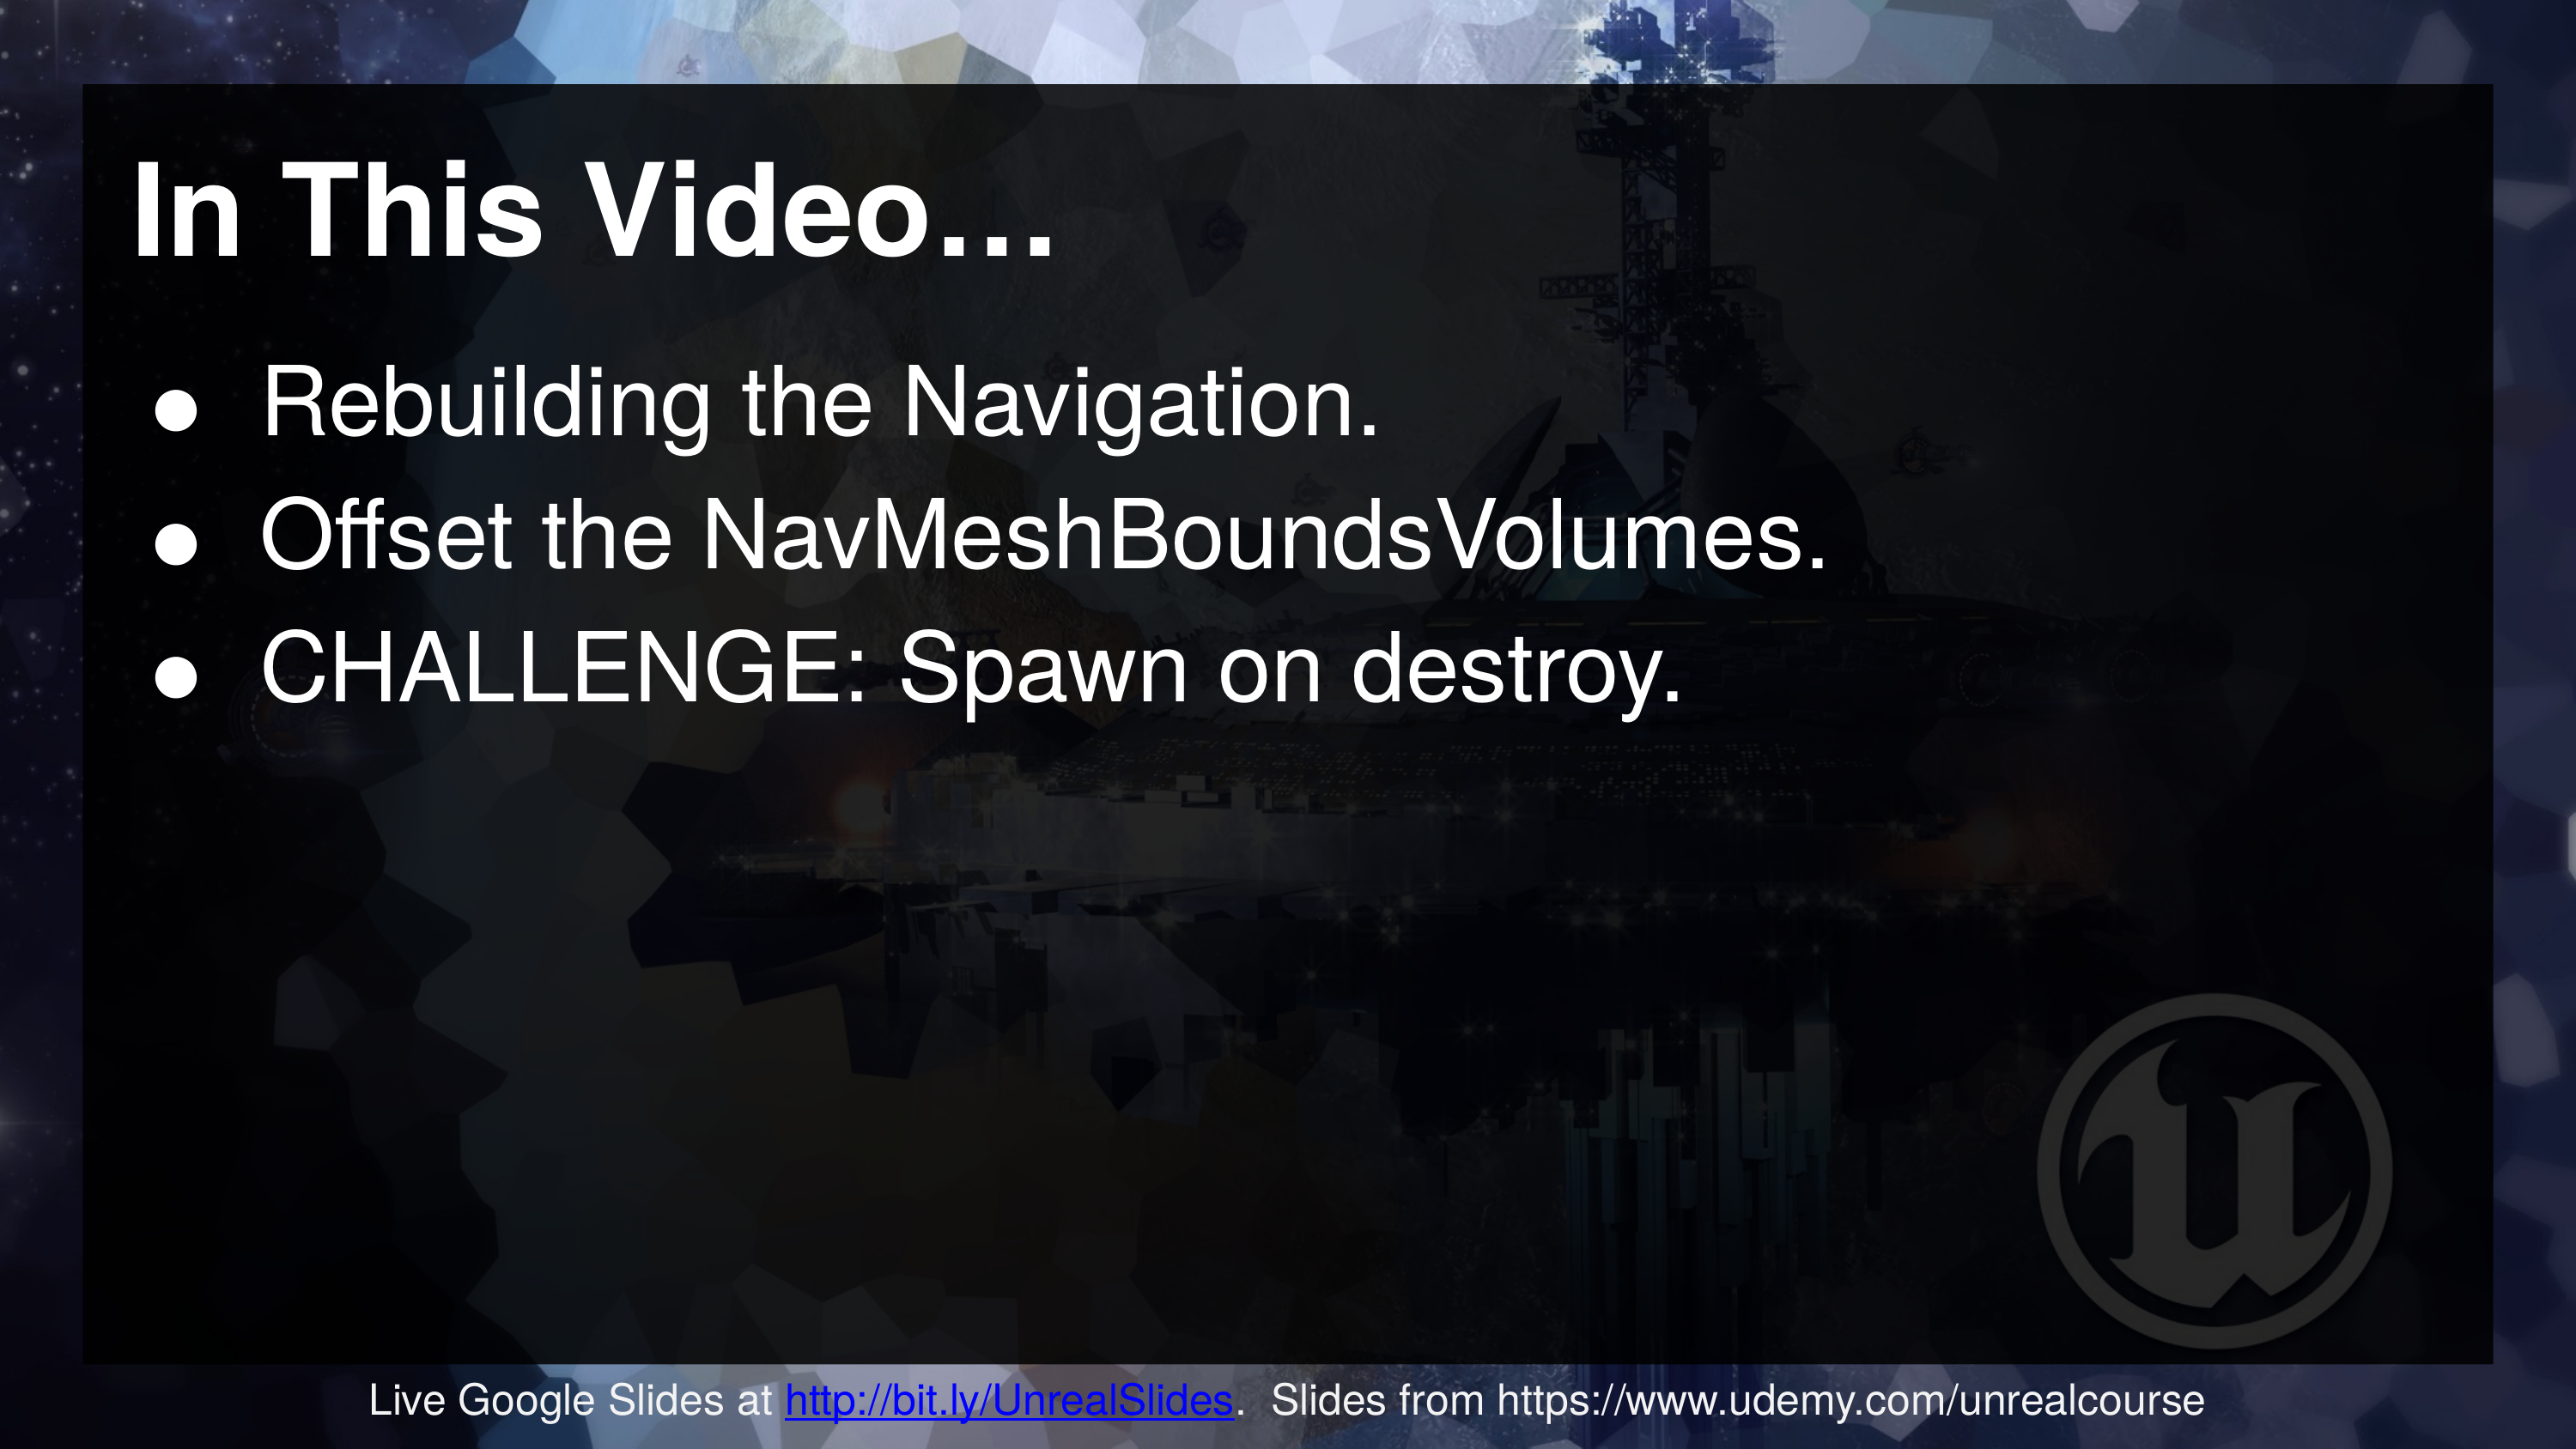

# In This Video…
Rebuilding the Navigation.
Offset the NavMeshBoundsVolumes.
CHALLENGE: Spawn on destroy.